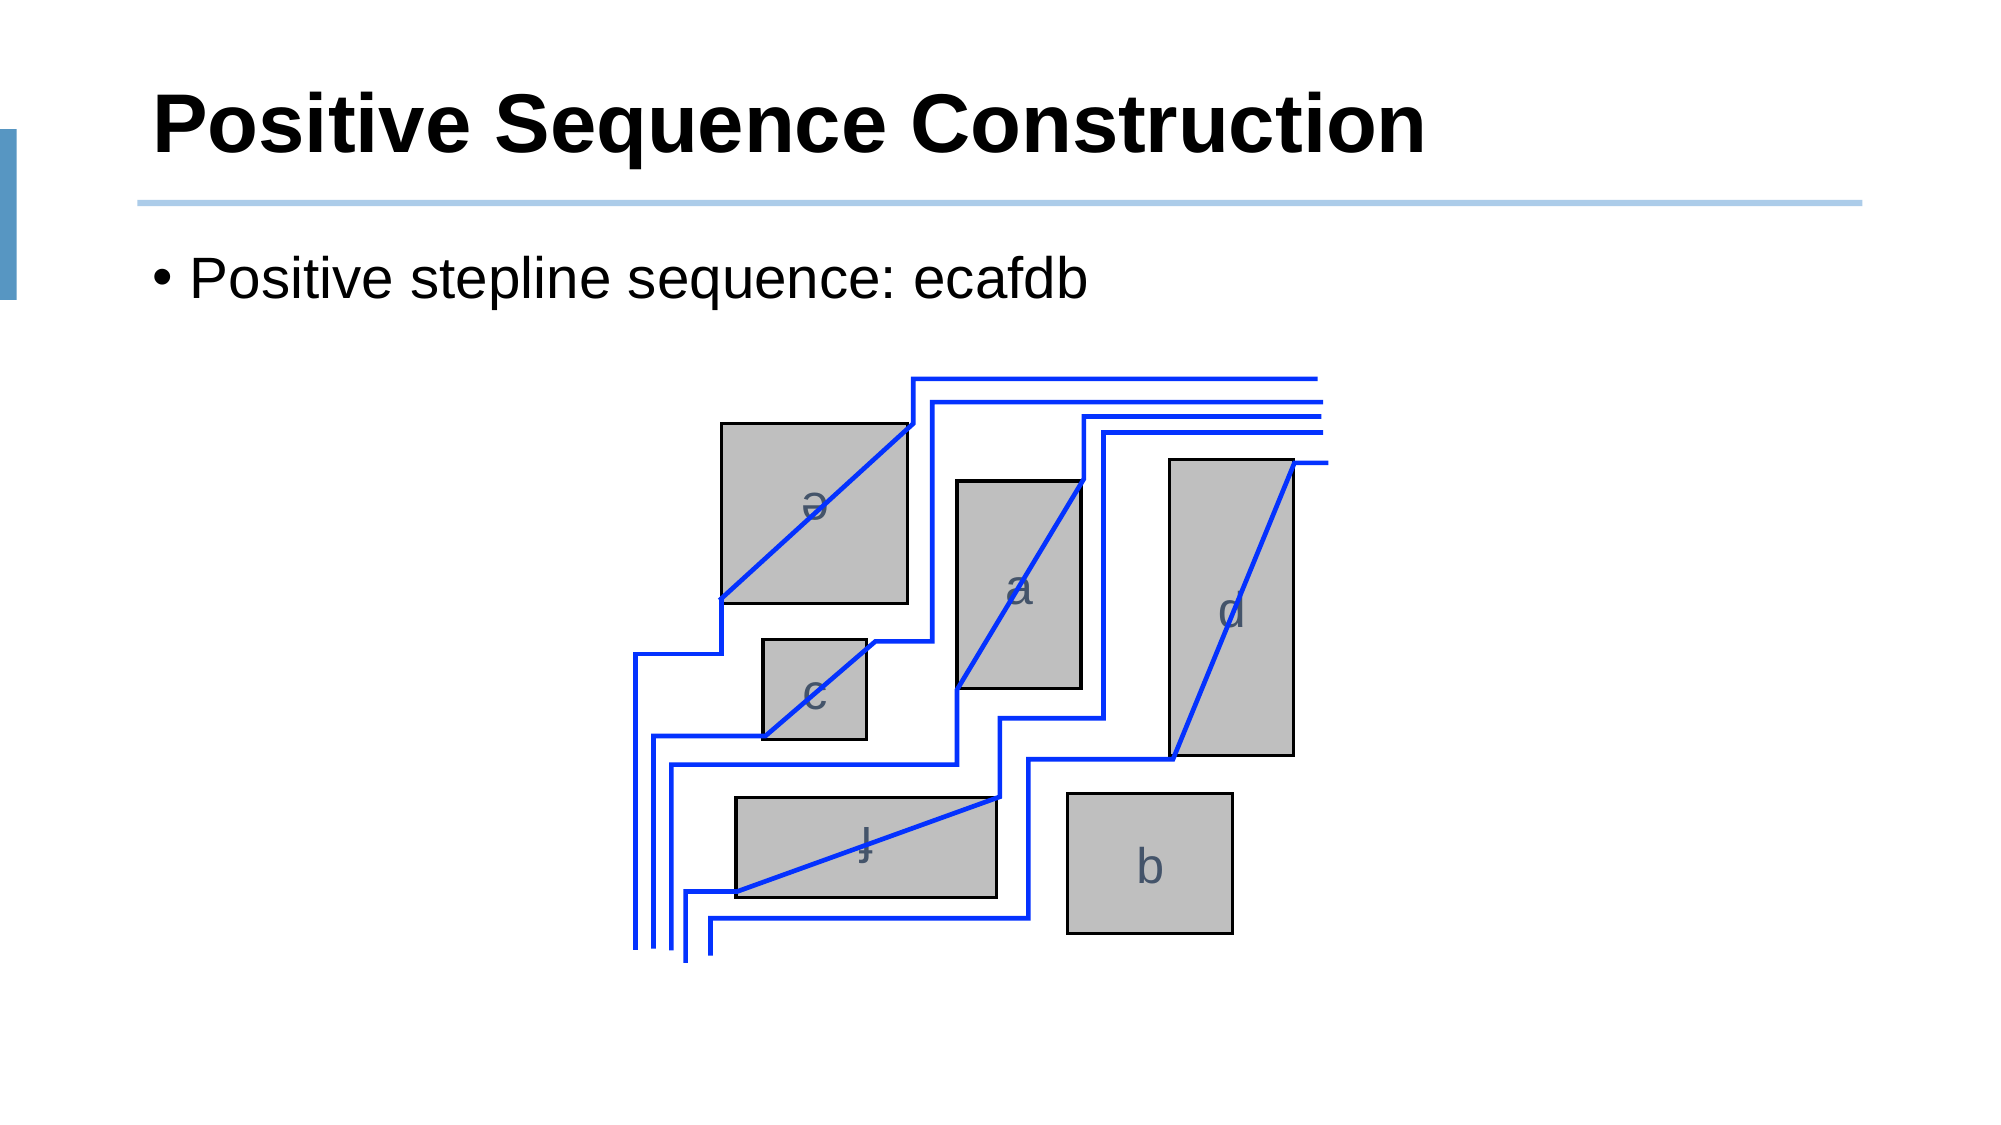

# Positive Sequence Construction
Positive stepline sequence: ecafdb

e

d

a

c
f
b